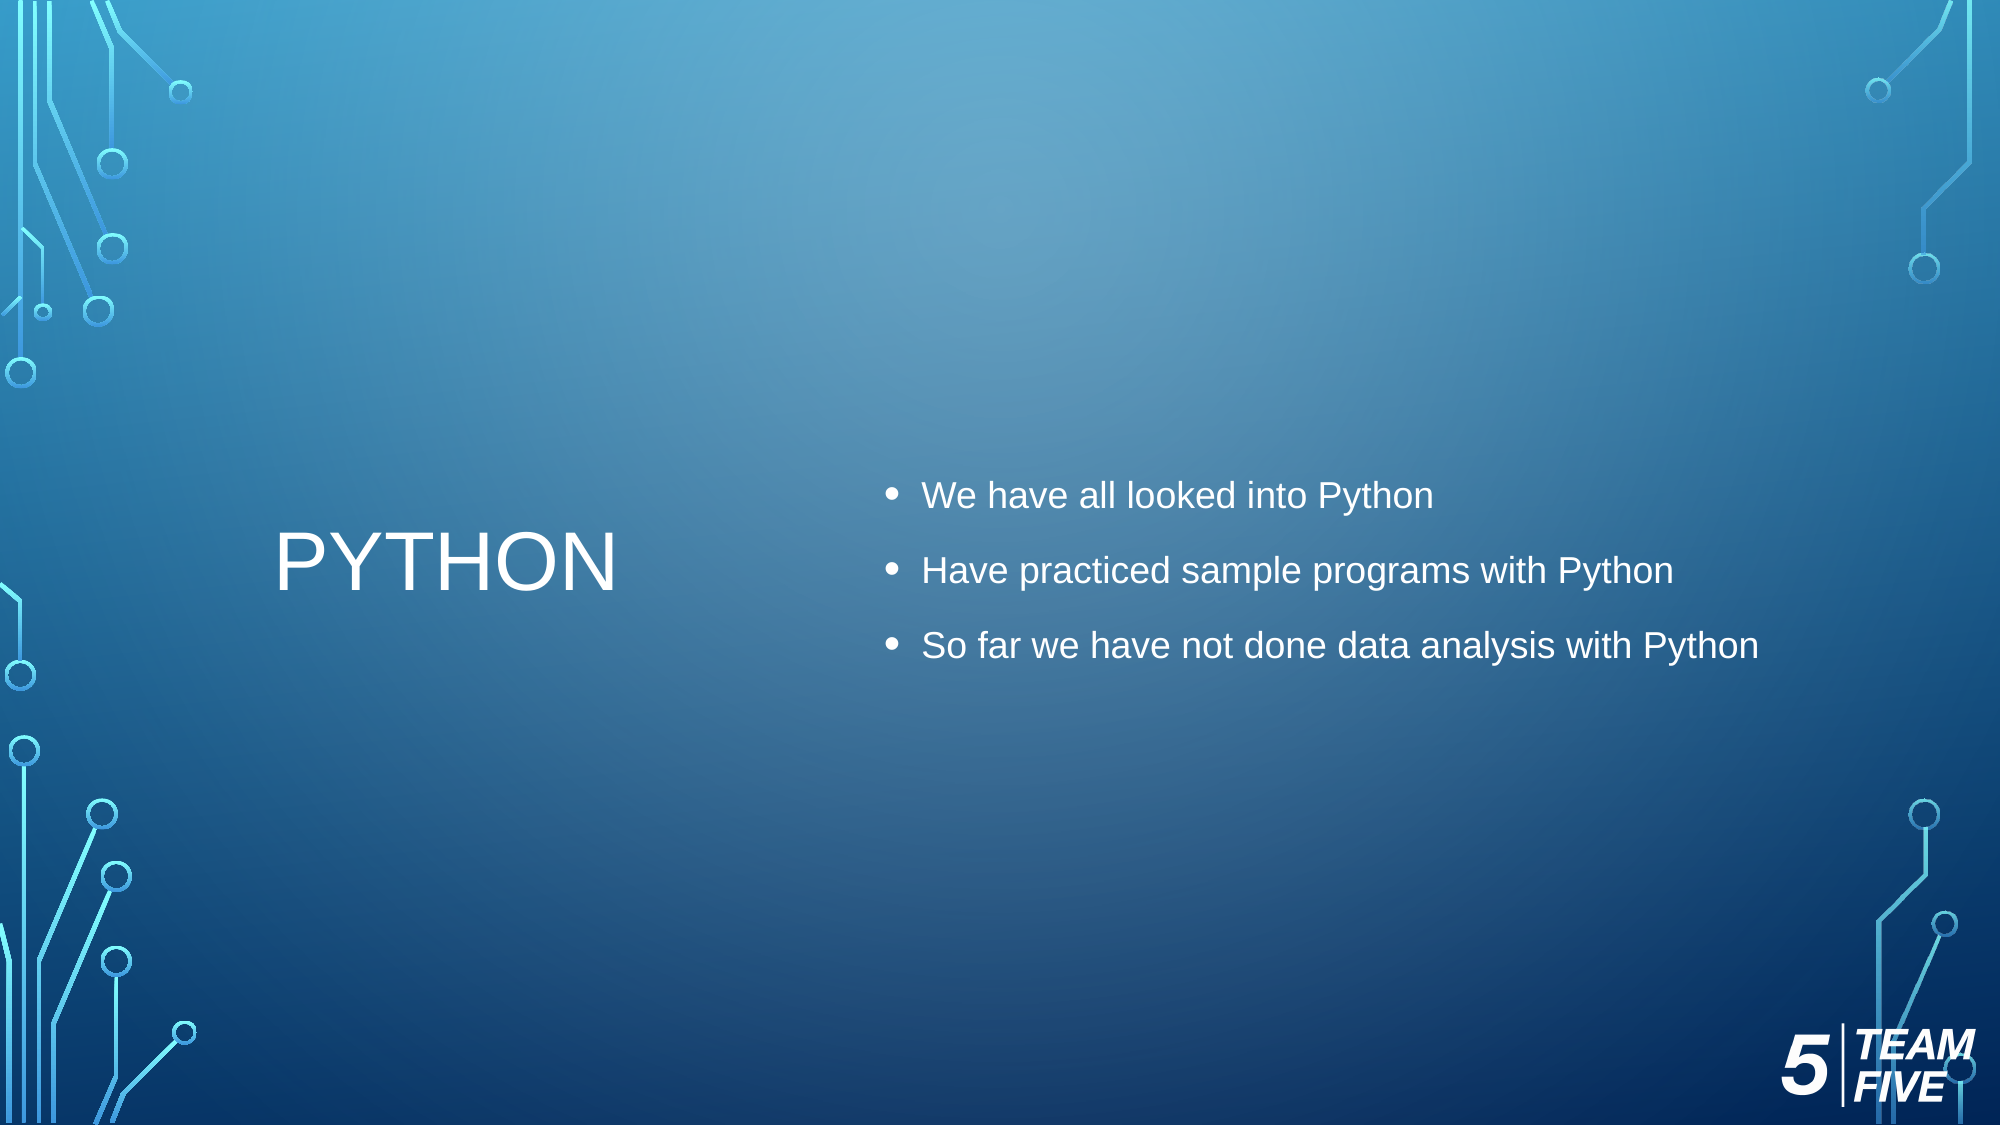

# Python
We have all looked into Python
Have practiced sample programs with Python
So far we have not done data analysis with Python